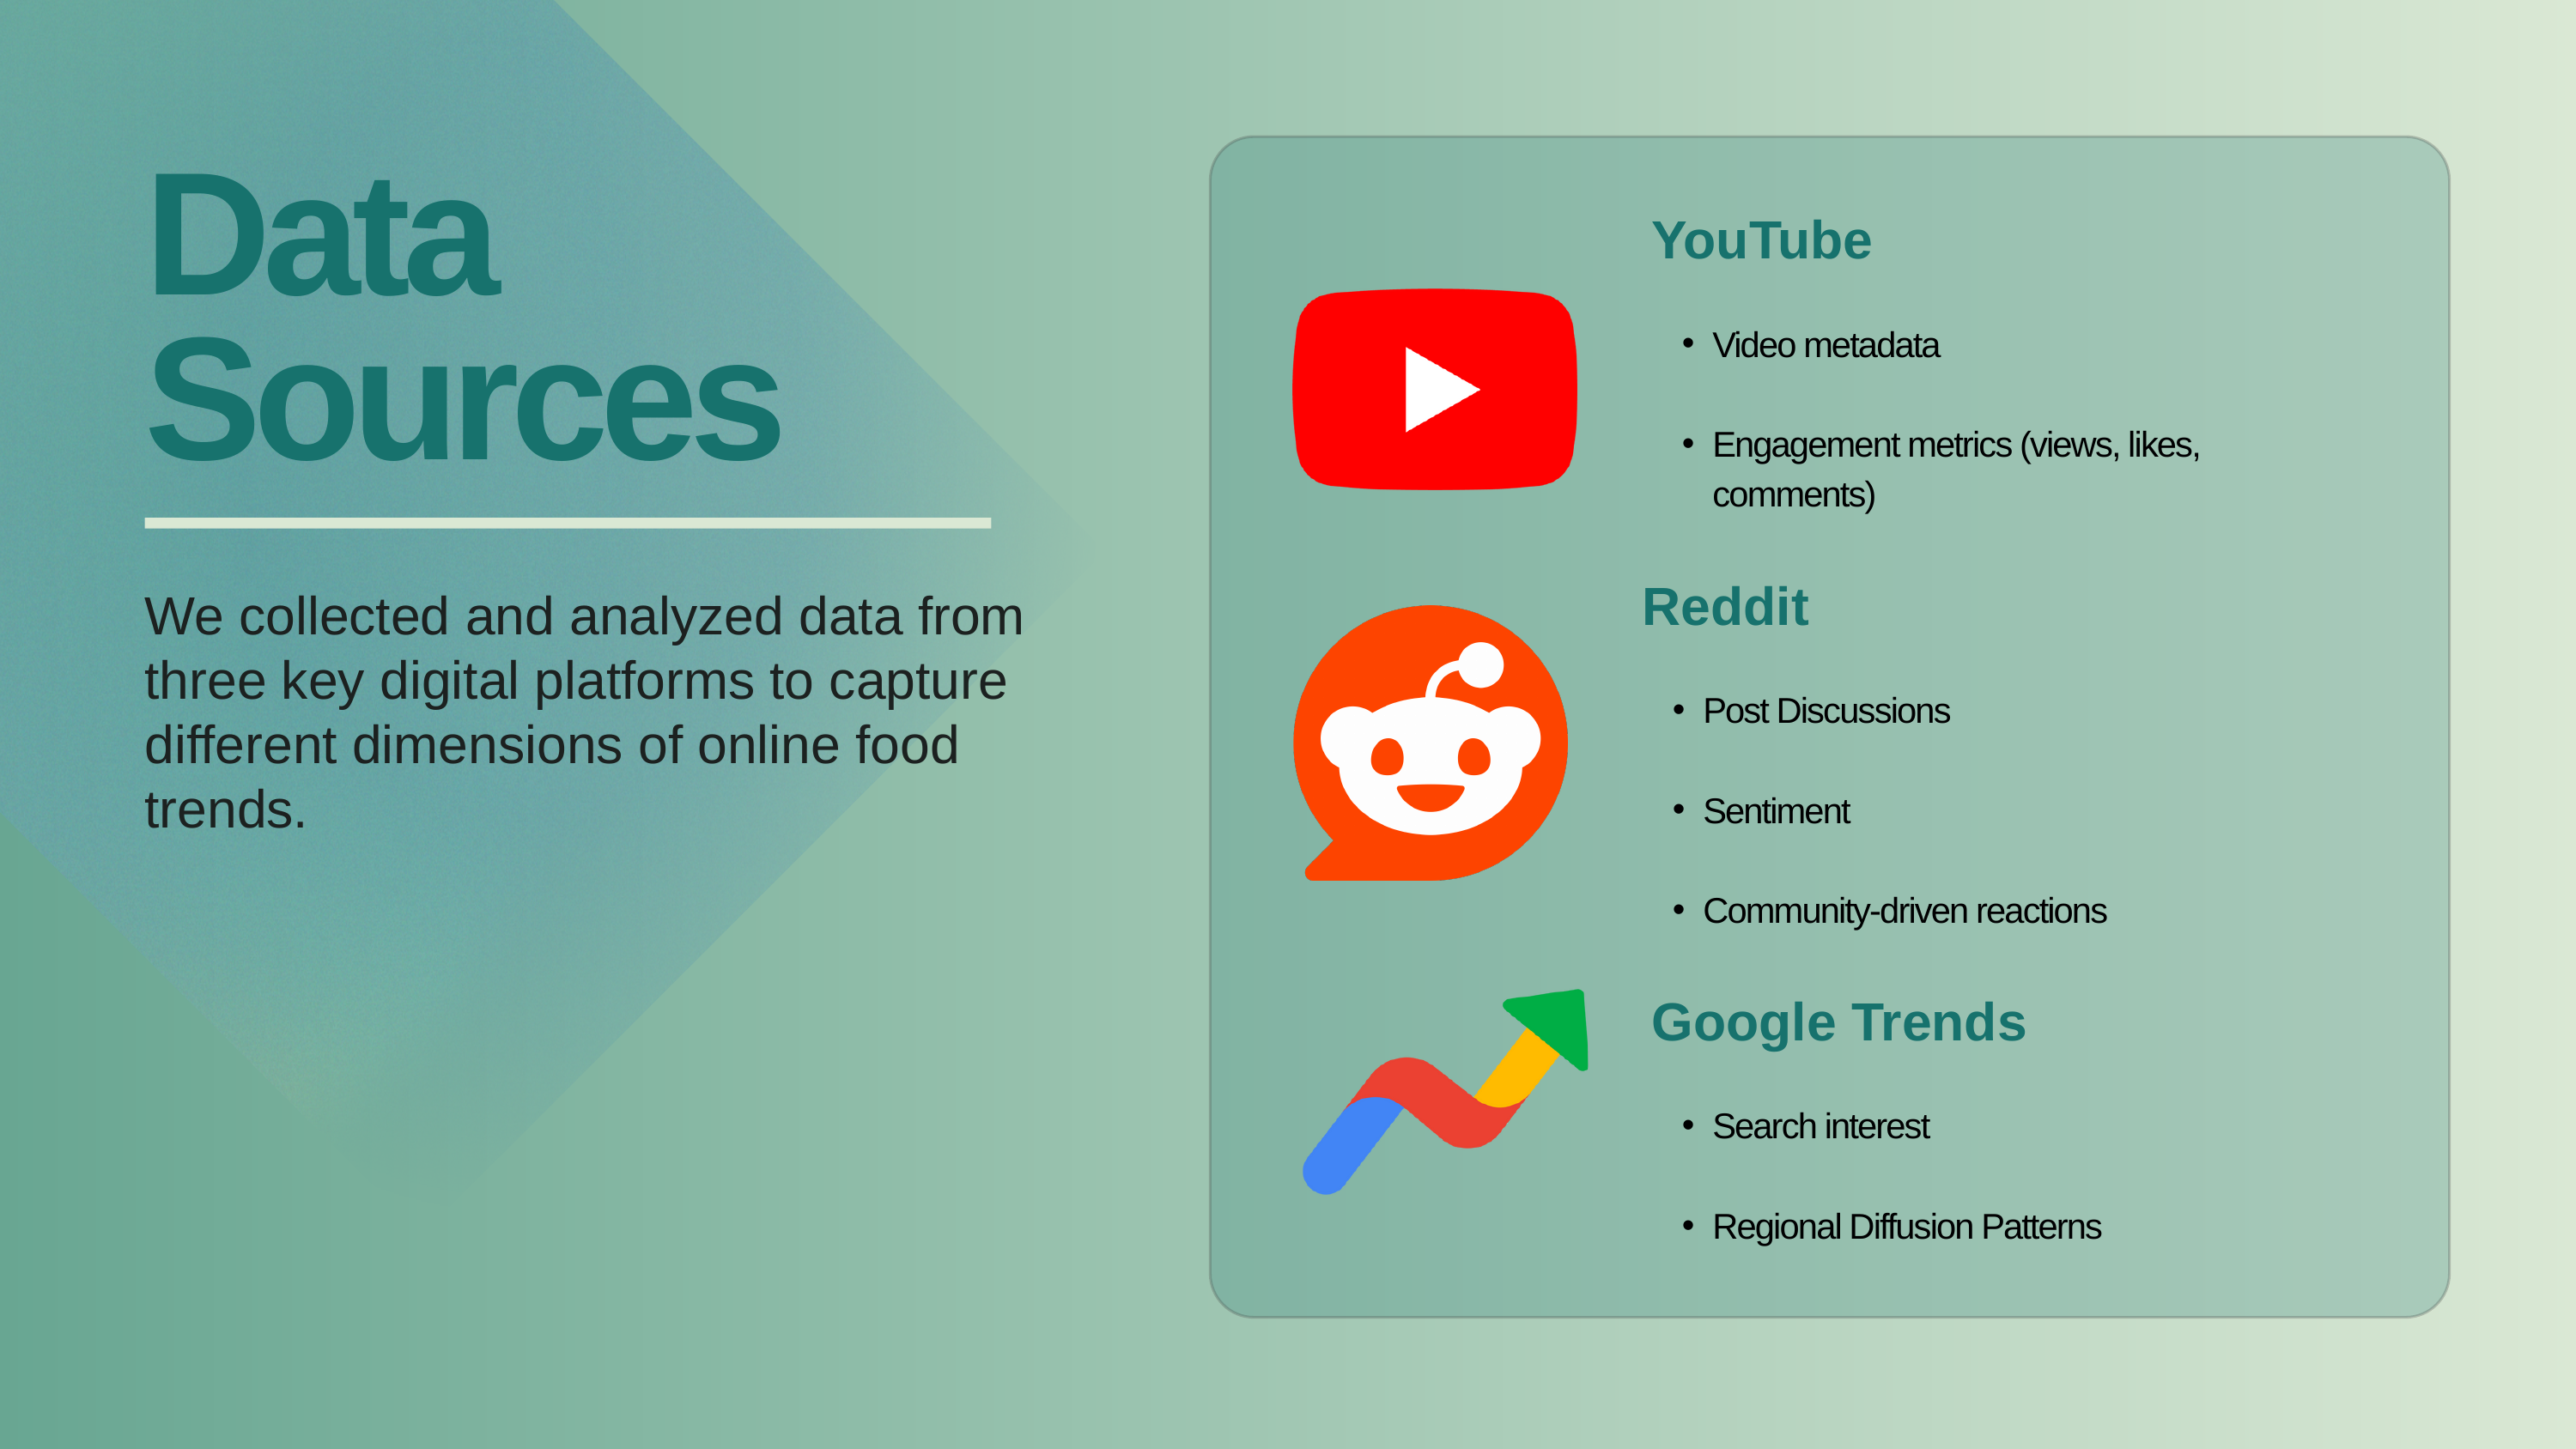

Data Sources
YouTube

Video metadata

Engagement metrics (views, likes, comments)

Reddit
We collected and analyzed data from three key digital platforms to capture different dimensions of online food trends.

Post Discussions

Sentiment

Community-driven reactions

Google Trends
Search interest

Regional Diffusion Patterns